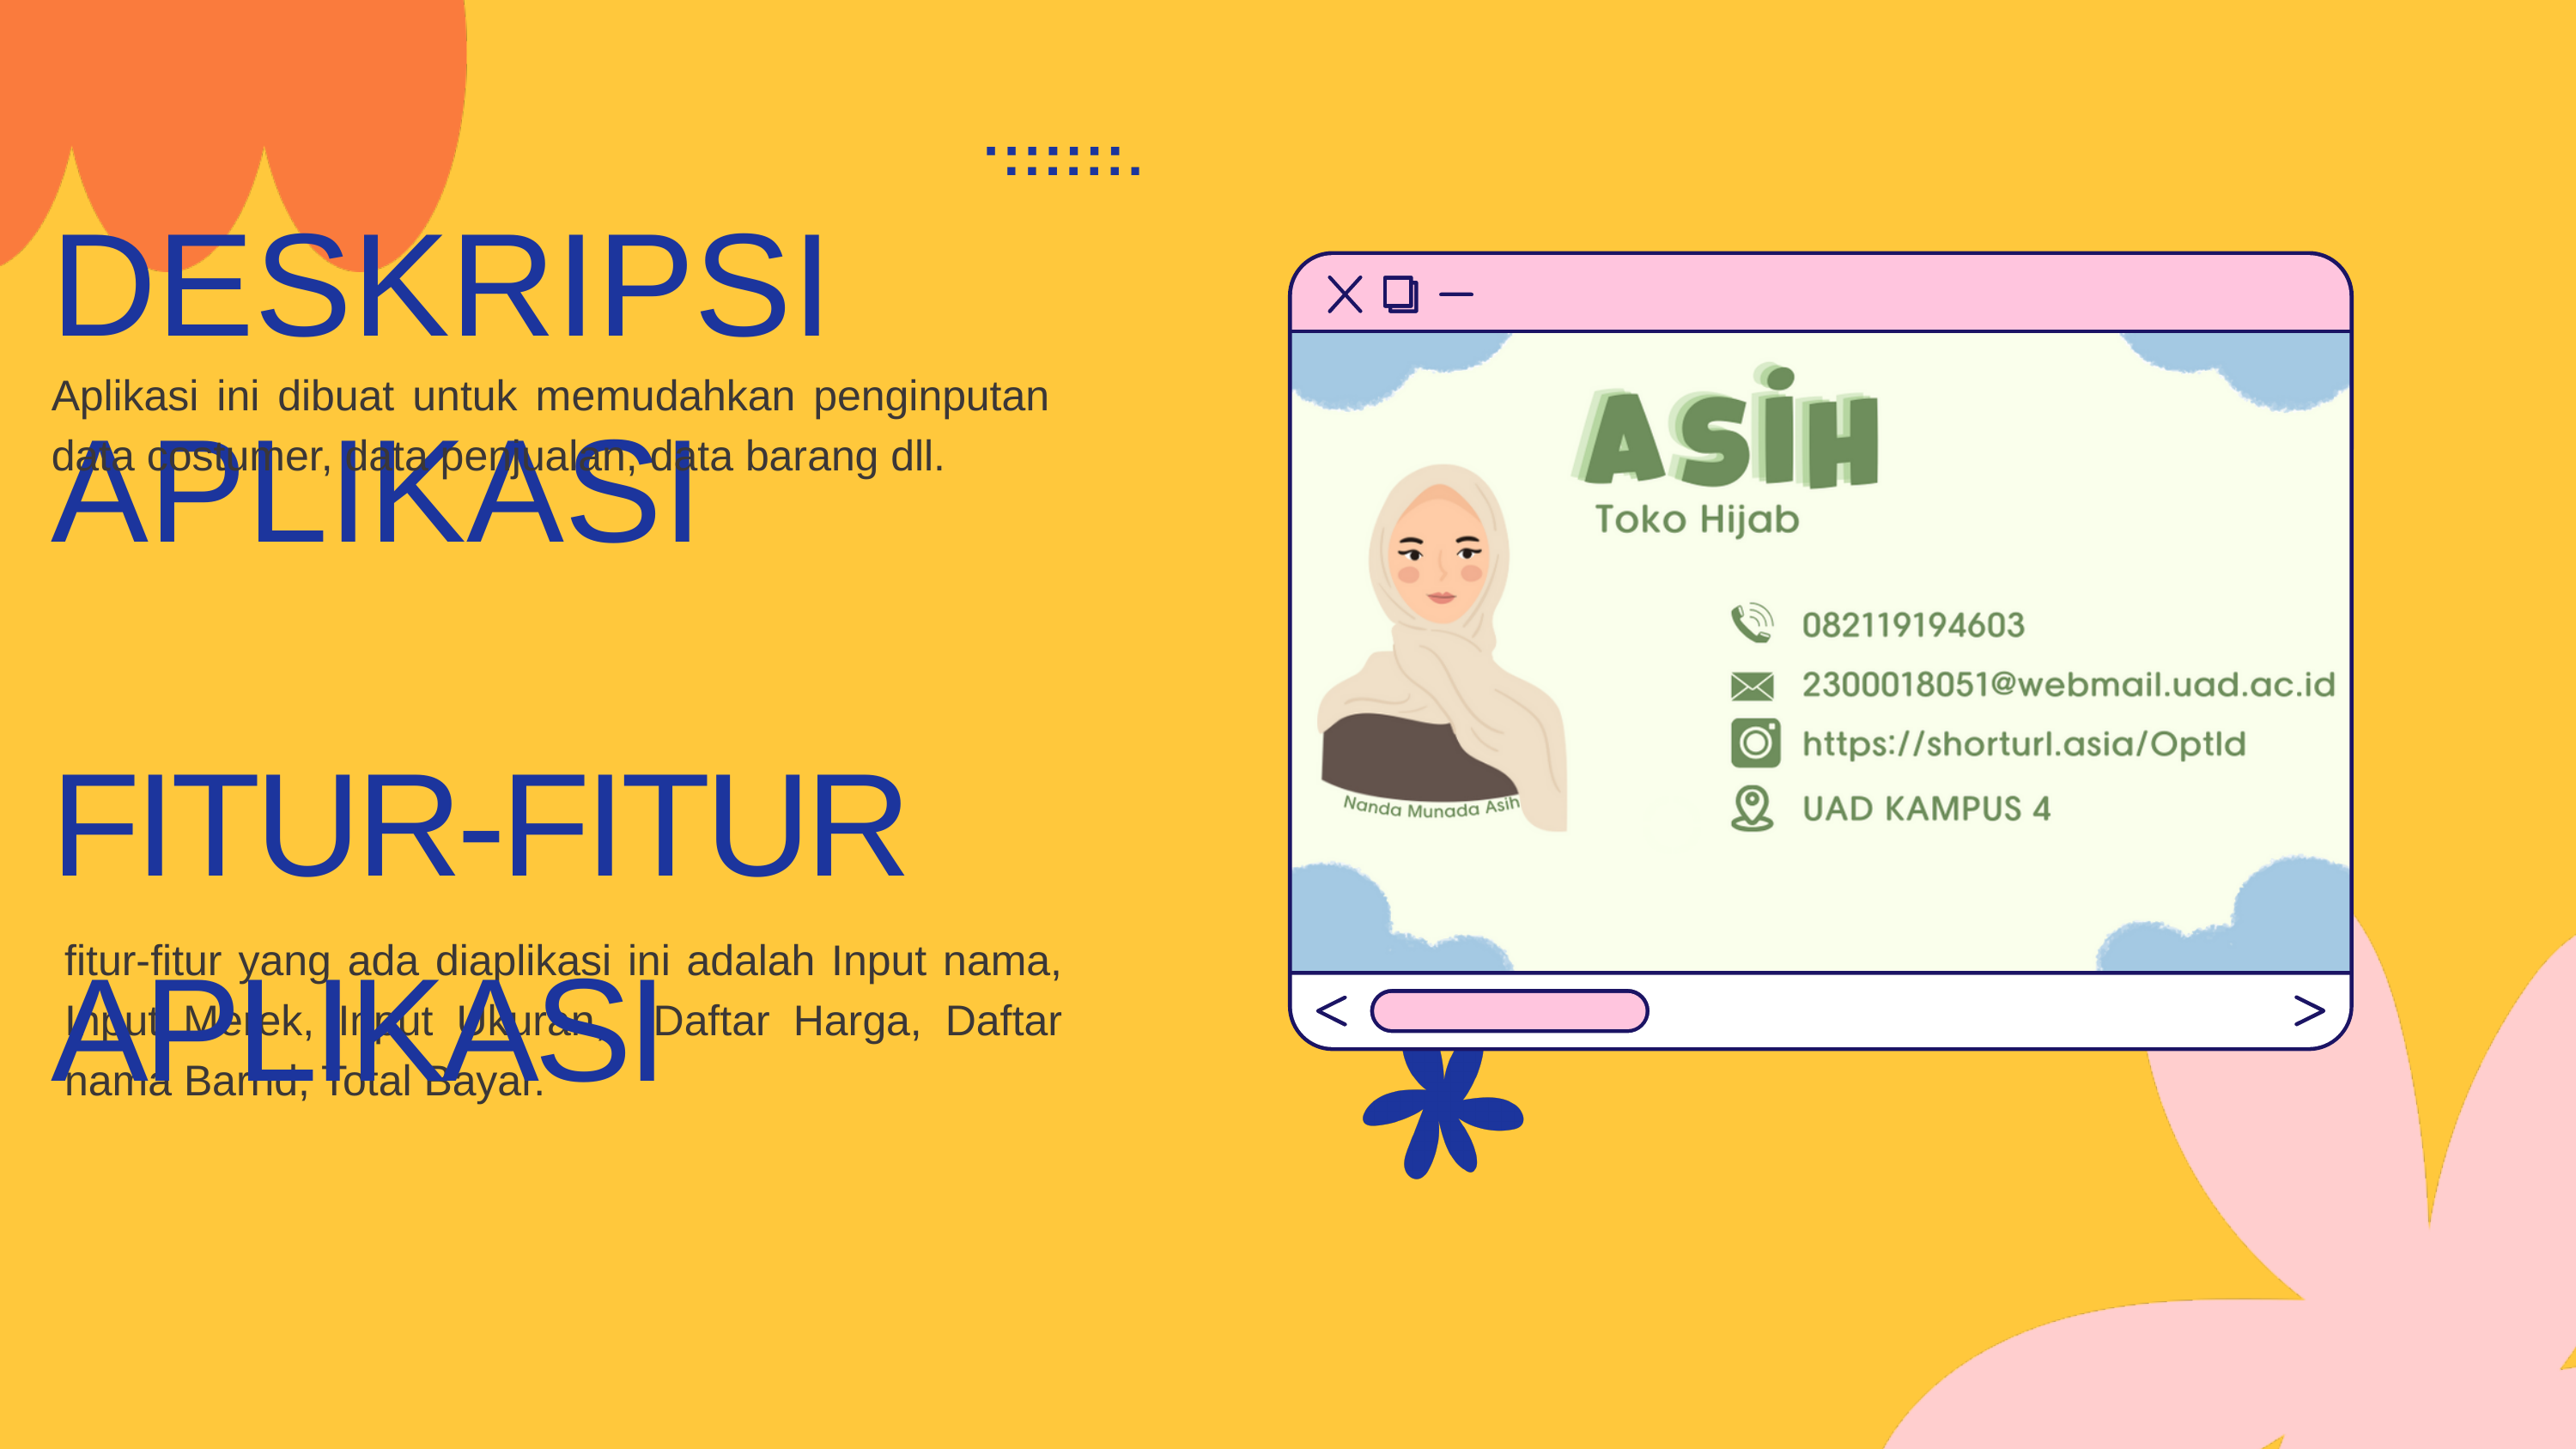

DESKRIPSI APLIKASI

Aplikasi ini dibuat untuk memudahkan penginputan data costumer, data penjualan, data barang dll.
FITUR-FITUR APLIKASI

fitur-fitur yang ada diaplikasi ini adalah Input nama, Input Merek, Input Ukuran,  Daftar Harga, Daftar nama Barnd, Total Bayar.